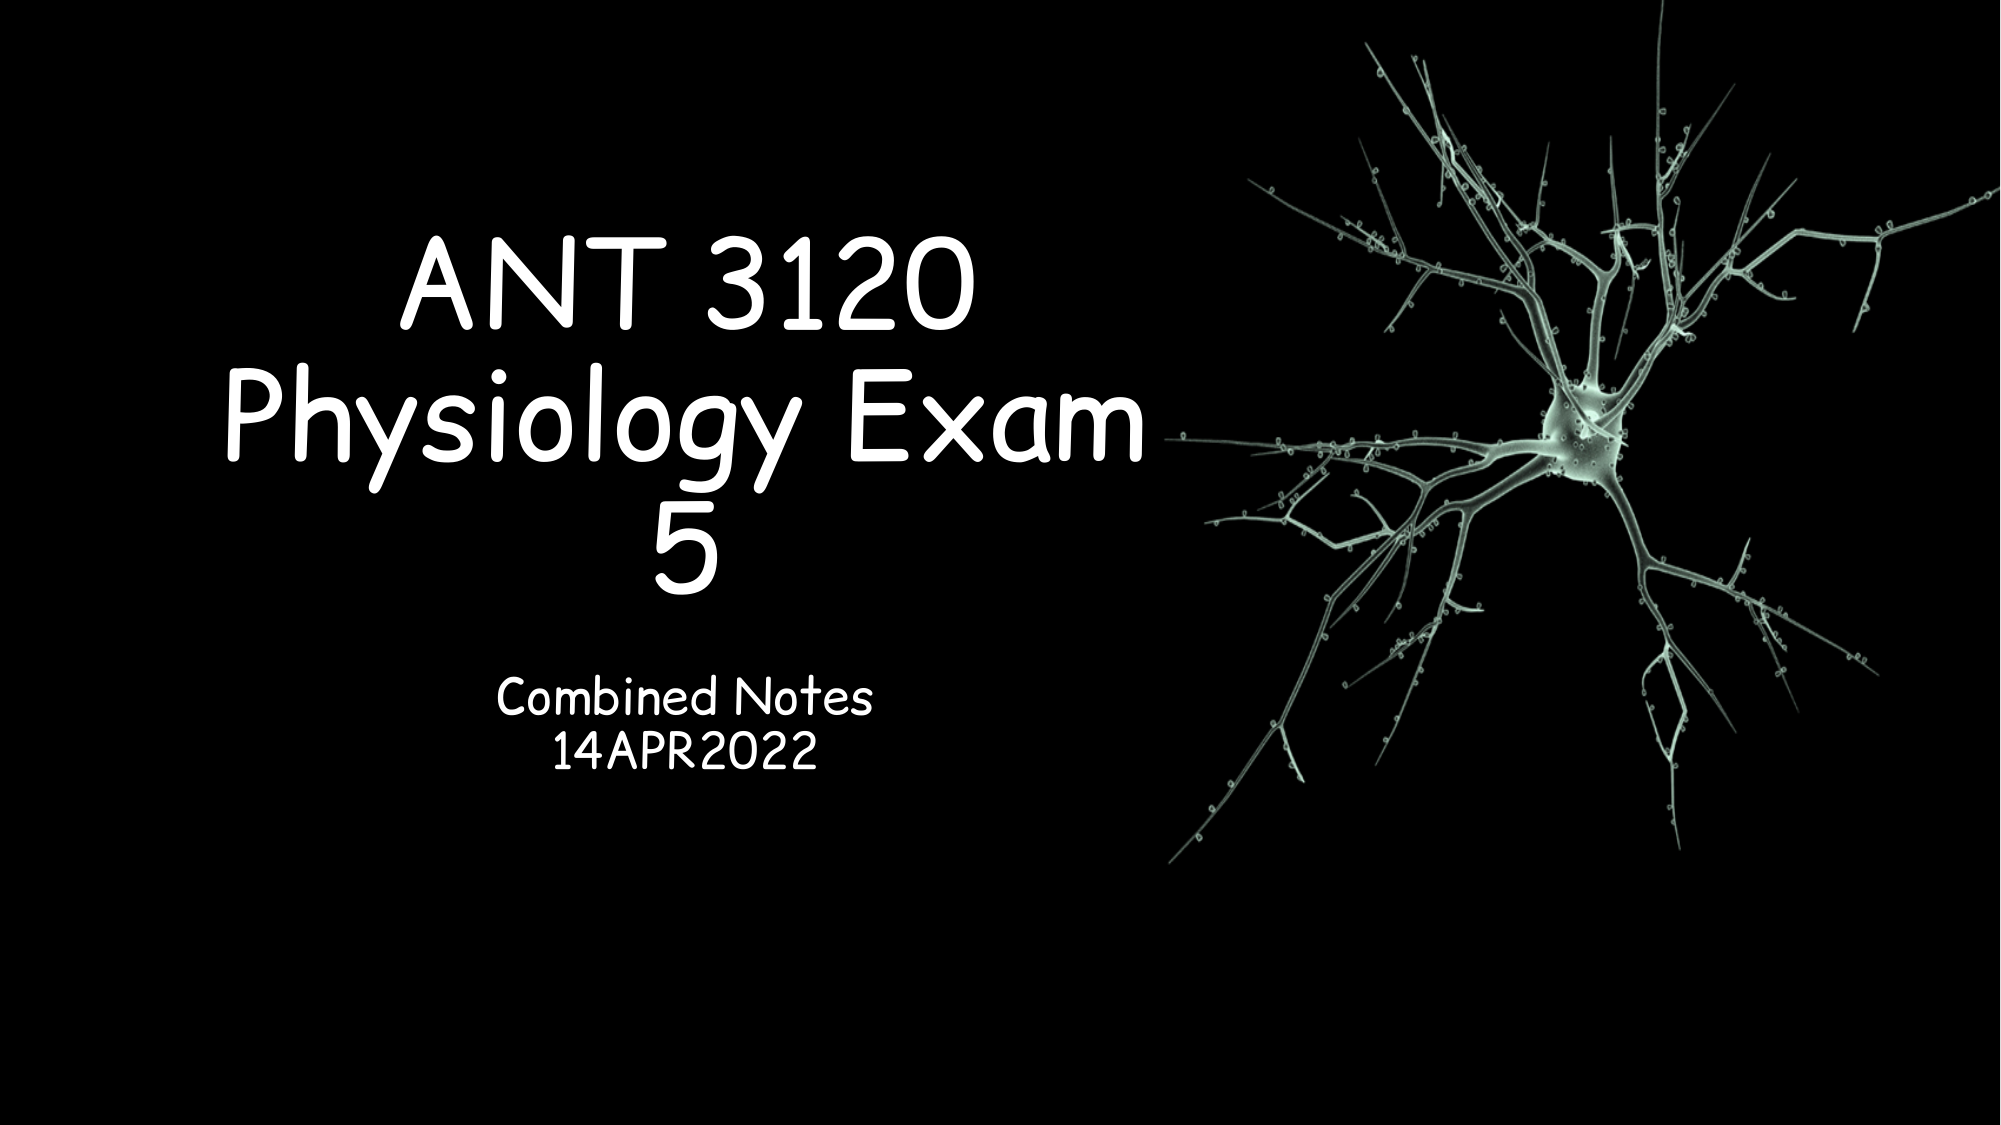

# ANT 3120 Physiology Exam 5
Combined Notes
14APR2022